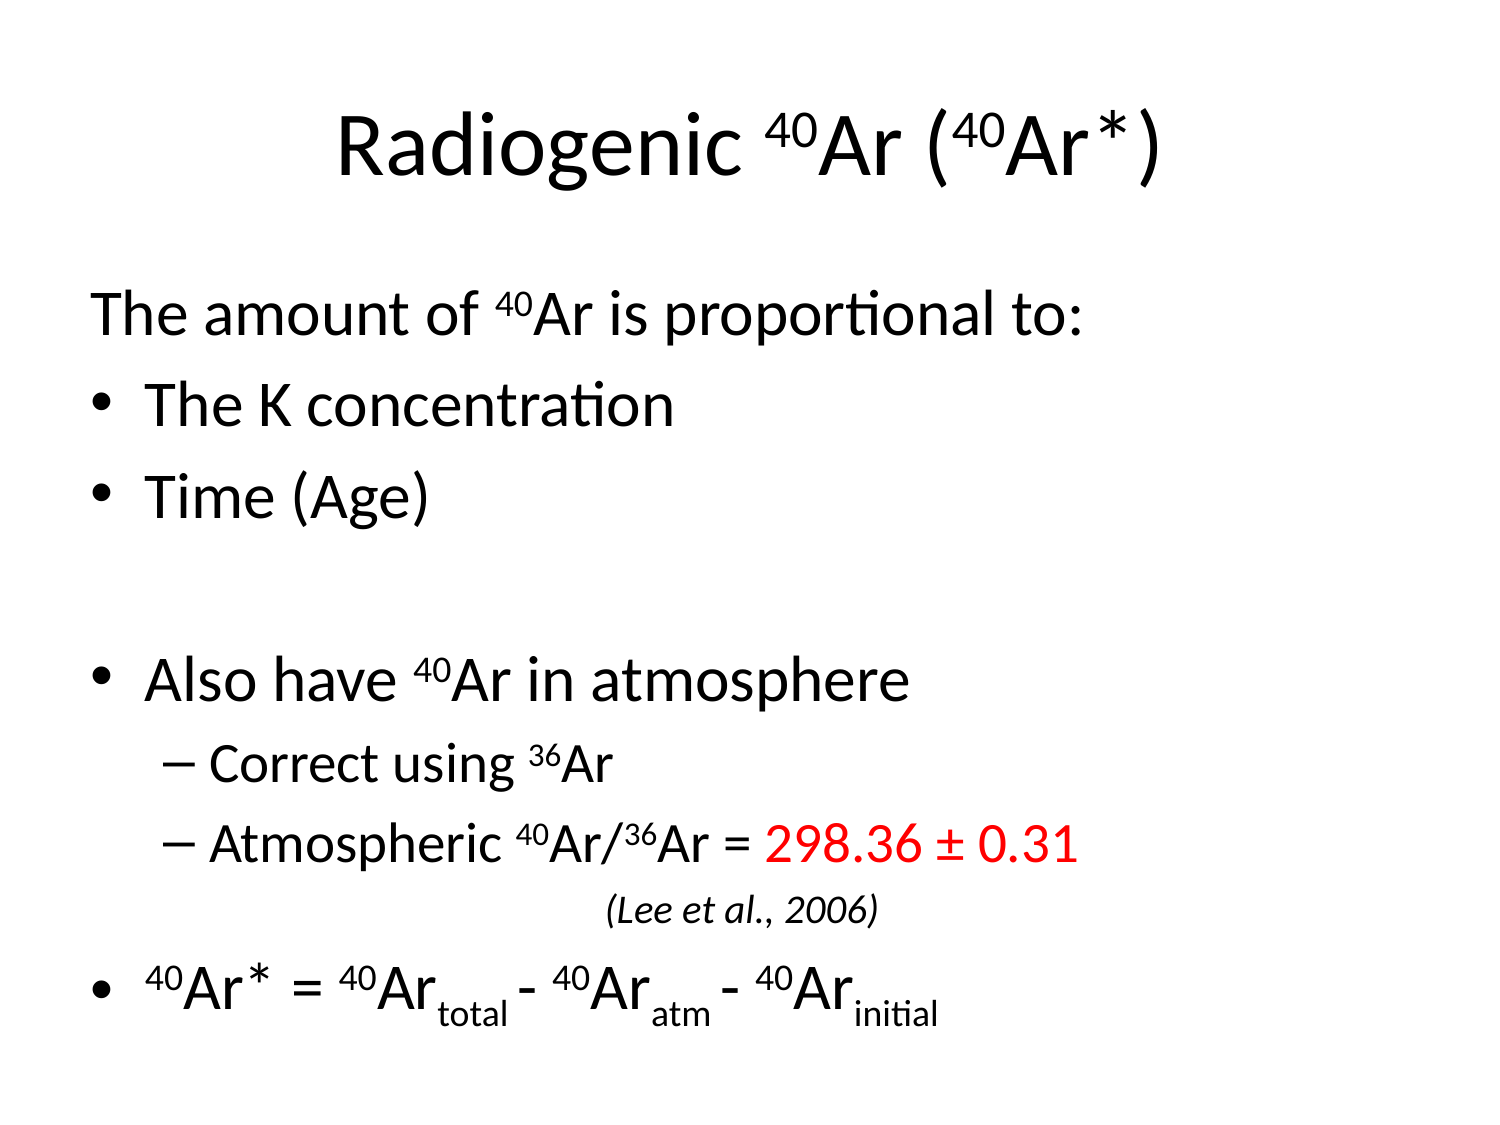

# Radiogenic 40Ar (40Ar*)
The amount of 40Ar is proportional to:
The K concentration
Time (Age)

Also have 40Ar in atmosphere
Correct using 36Ar
Atmospheric 40Ar/36Ar = 298.36 ± 0.31
(Lee et al., 2006)
40Ar* = 40Artotal - 40Aratm - 40Arinitial